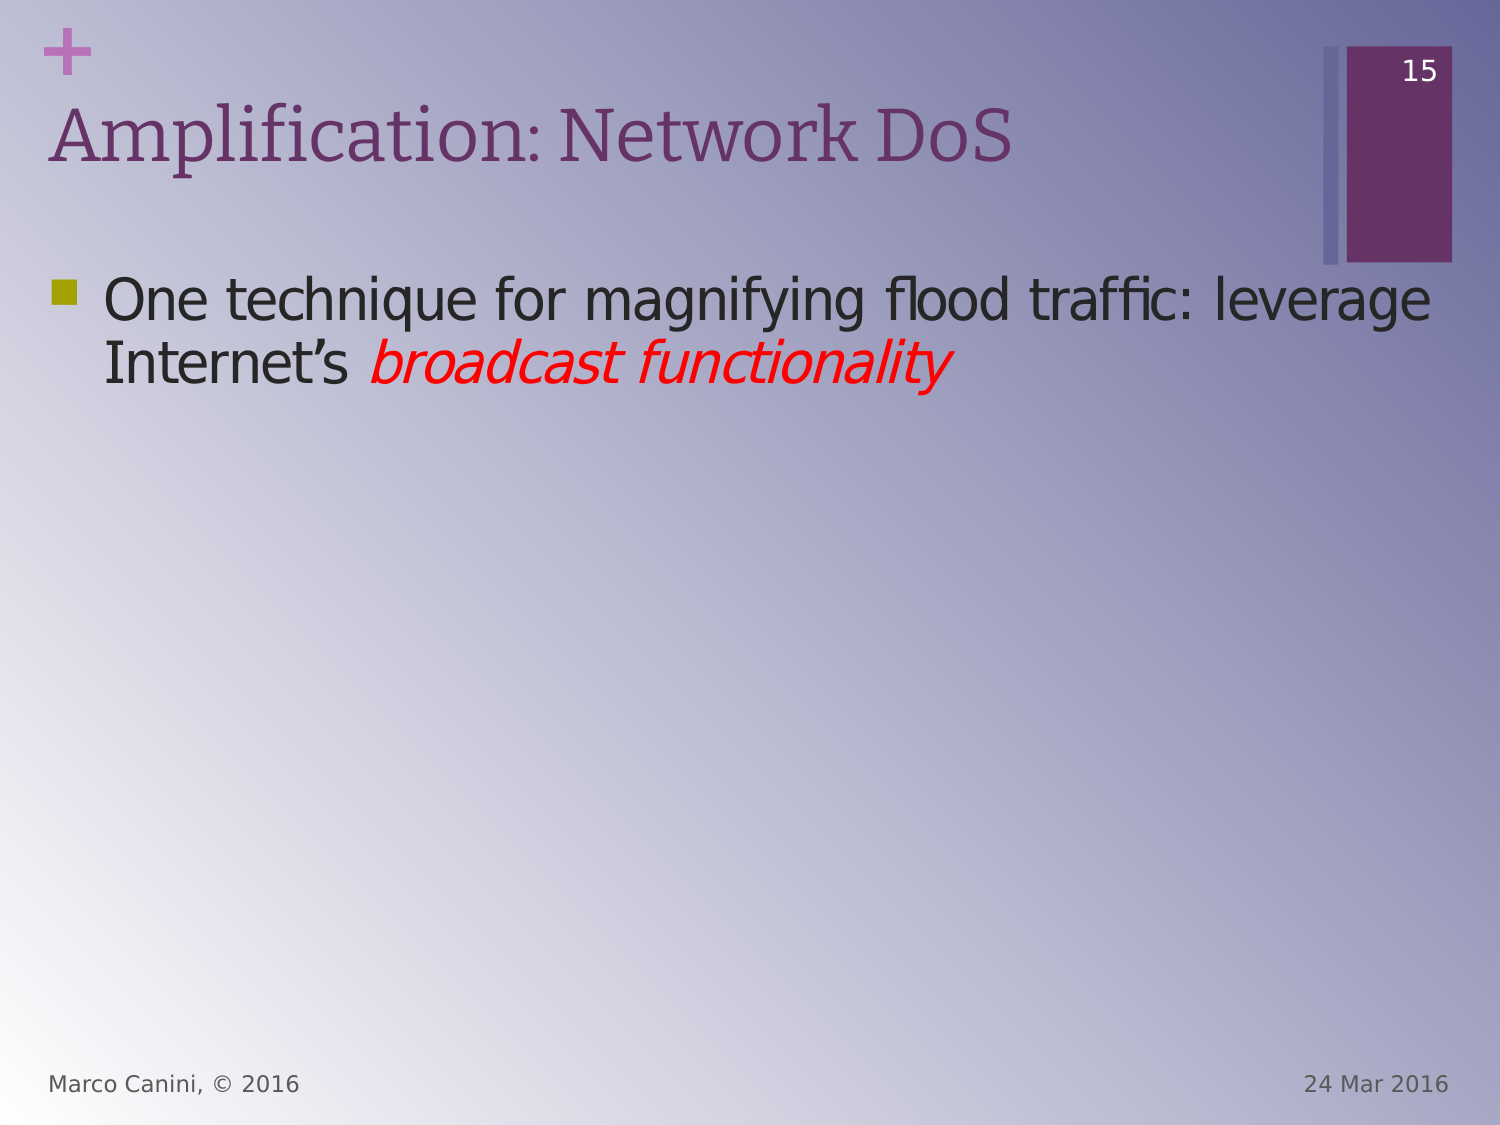

15
# Amplification: Network DoS
One technique for magnifying flood traffic: leverage Internet’s broadcast functionality
Marco Canini, © 2016
24 Mar 2016